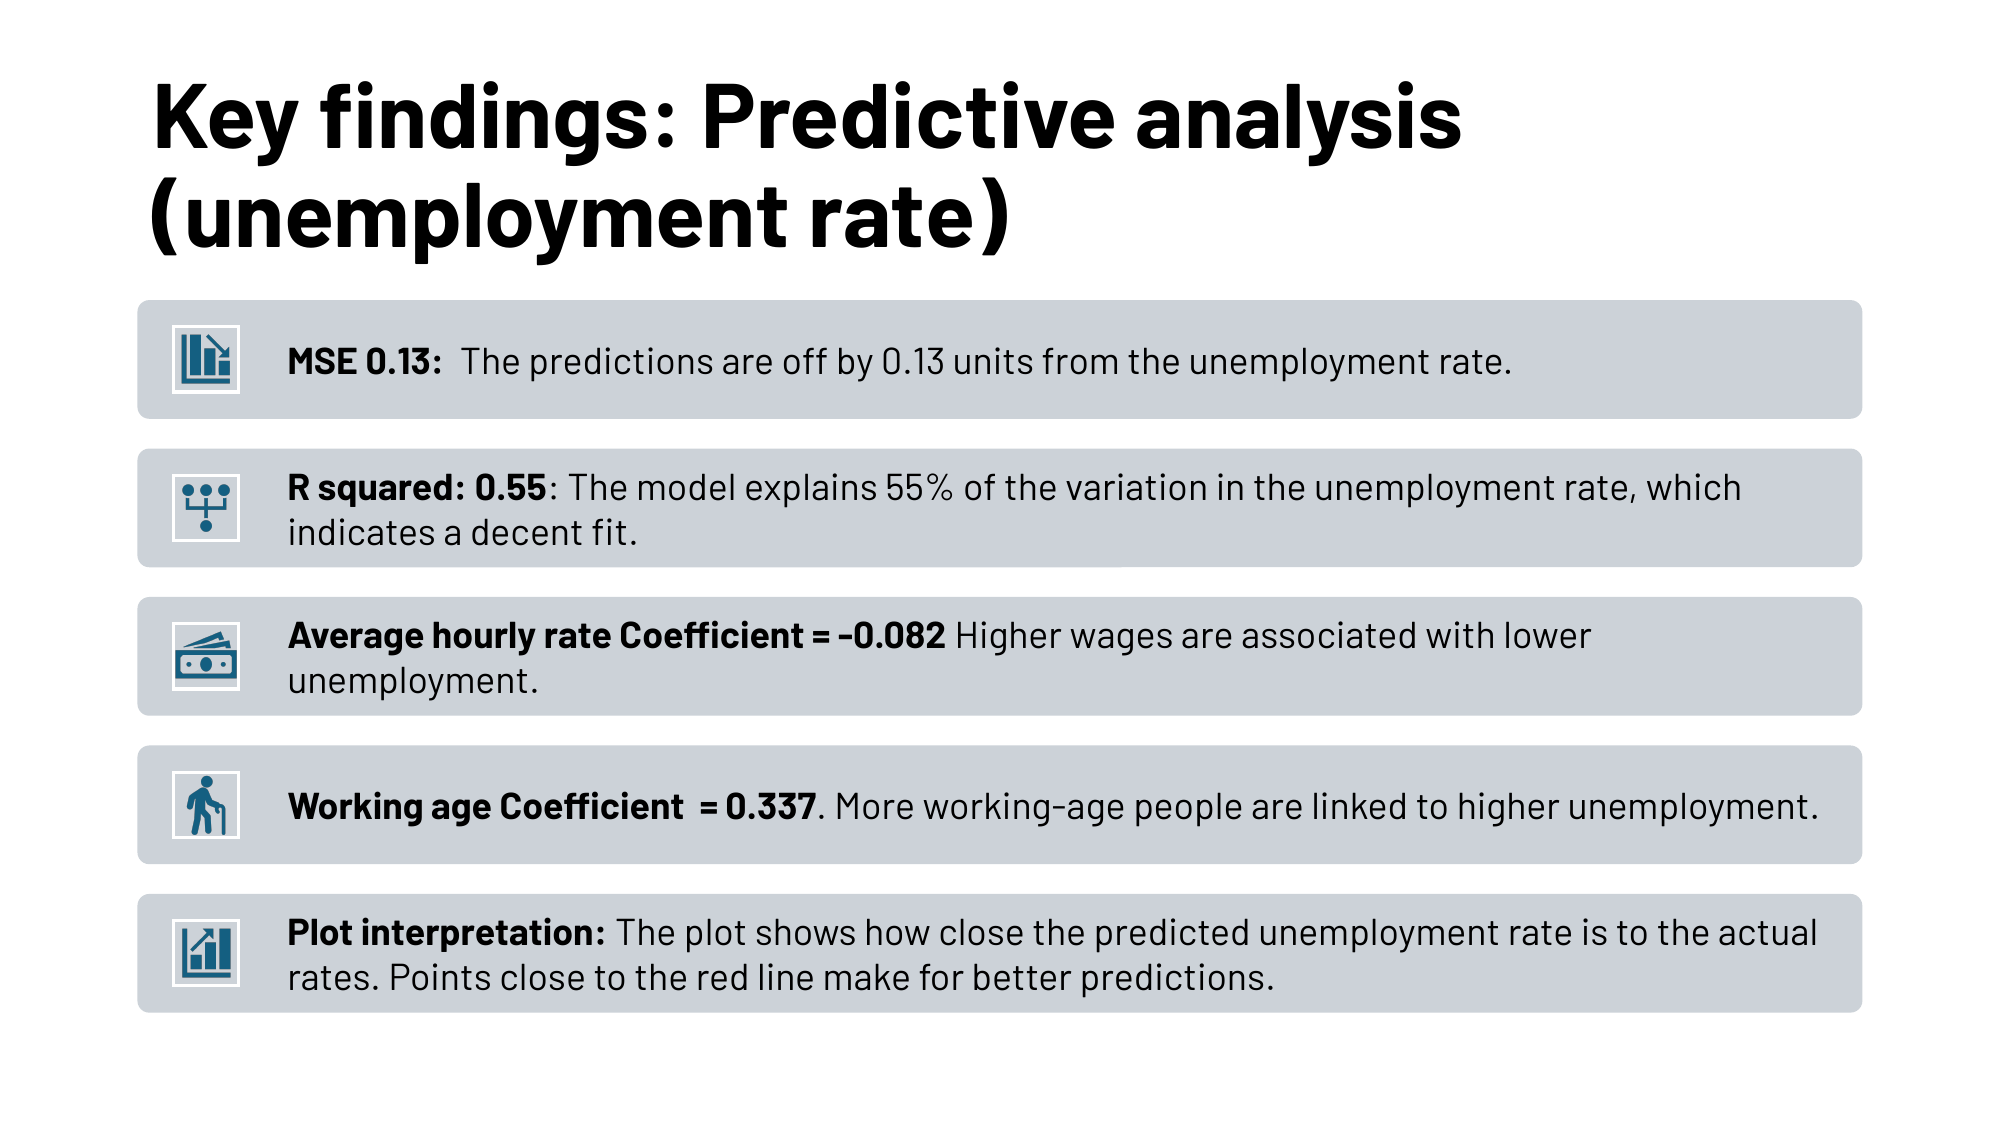

# Key findings: Predictive analysis (unemployment rate)
MSE 0.13:  The predictions are off by 0.13 units from the unemployment rate.
R squared: 0.55: The model explains 55% of the variation in the unemployment rate, which indicates a decent fit.
Average hourly rate Coefficient = -0.082 Higher wages are associated with lower unemployment.
Working age Coefficient  = 0.337. More working-age people are linked to higher unemployment.
Plot interpretation: The plot shows how close the predicted unemployment rate is to the actual rates. Points close to the red line make for better predictions.